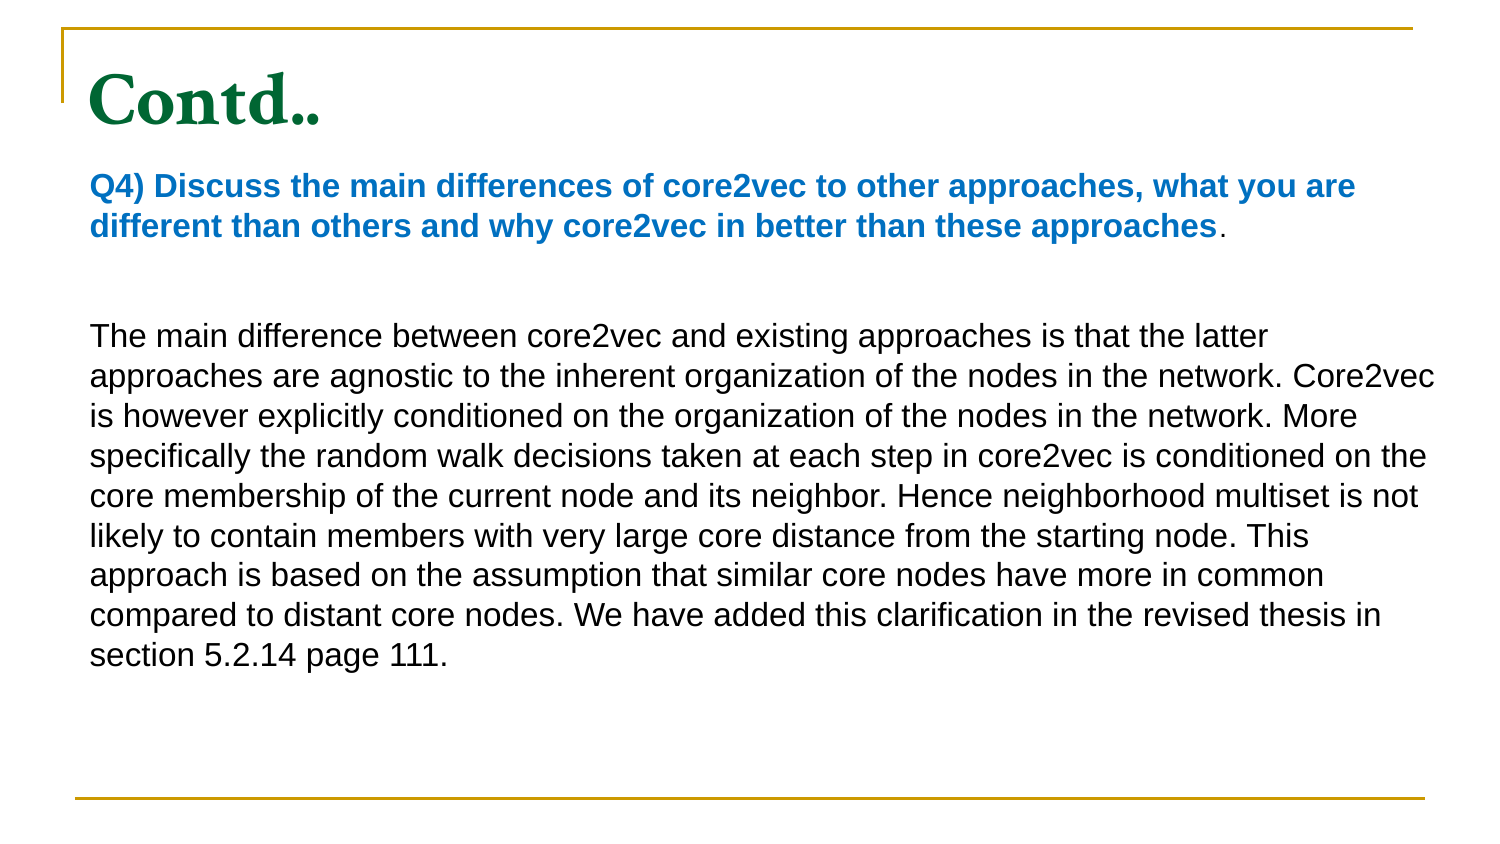

# Contd..
Q4) Discuss the main differences of core2vec to other approaches, what you are different than others and why core2vec in better than these approaches.

The main difference between core2vec and existing approaches is that the latter approaches are agnostic to the inherent organization of the nodes in the network. Core2vec is however explicitly conditioned on the organization of the nodes in the network. More specifically the random walk decisions taken at each step in core2vec is conditioned on the core membership of the current node and its neighbor. Hence neighborhood multiset is not likely to contain members with very large core distance from the starting node. This approach is based on the assumption that similar core nodes have more in common compared to distant core nodes. We have added this clarification in the revised thesis in section 5.2.14 page 111.